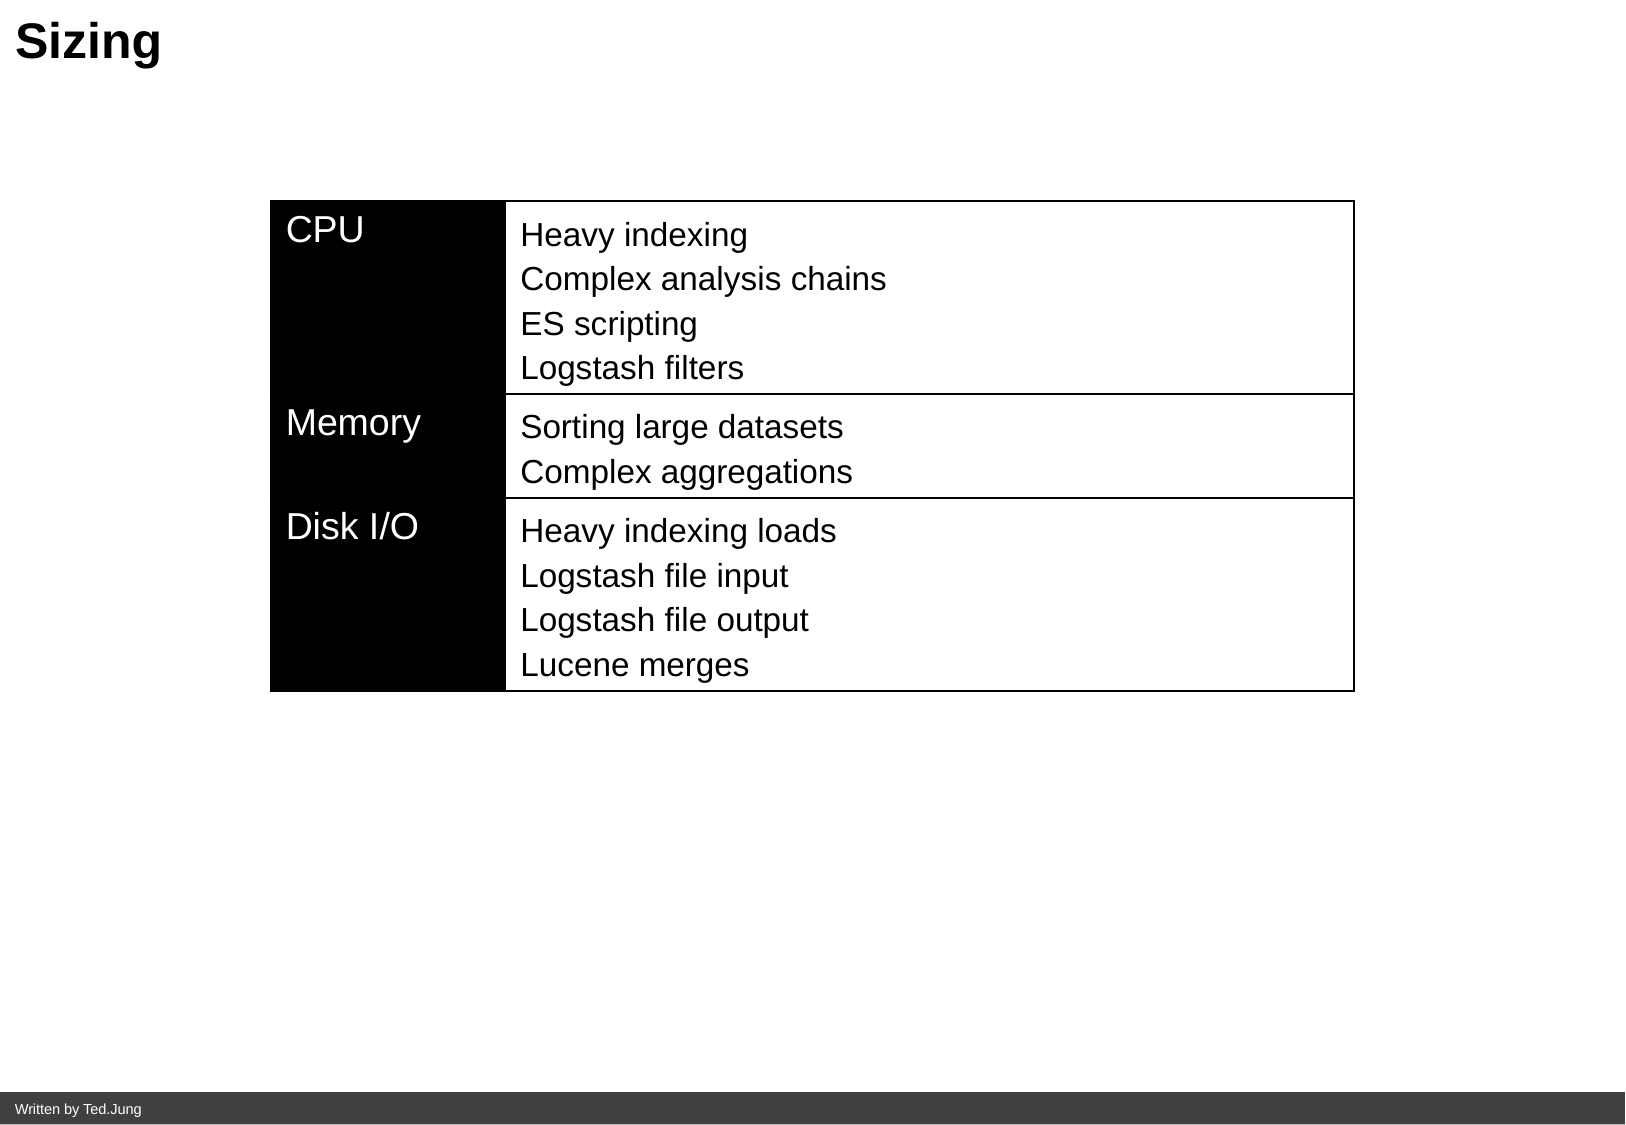

Sizing
| CPU | Heavy indexing Complex analysis chains ES scripting Logstash filters |
| --- | --- |
| Memory | Sorting large datasets Complex aggregations |
| Disk I/O | Heavy indexing loads Logstash file input Logstash file output Lucene merges |